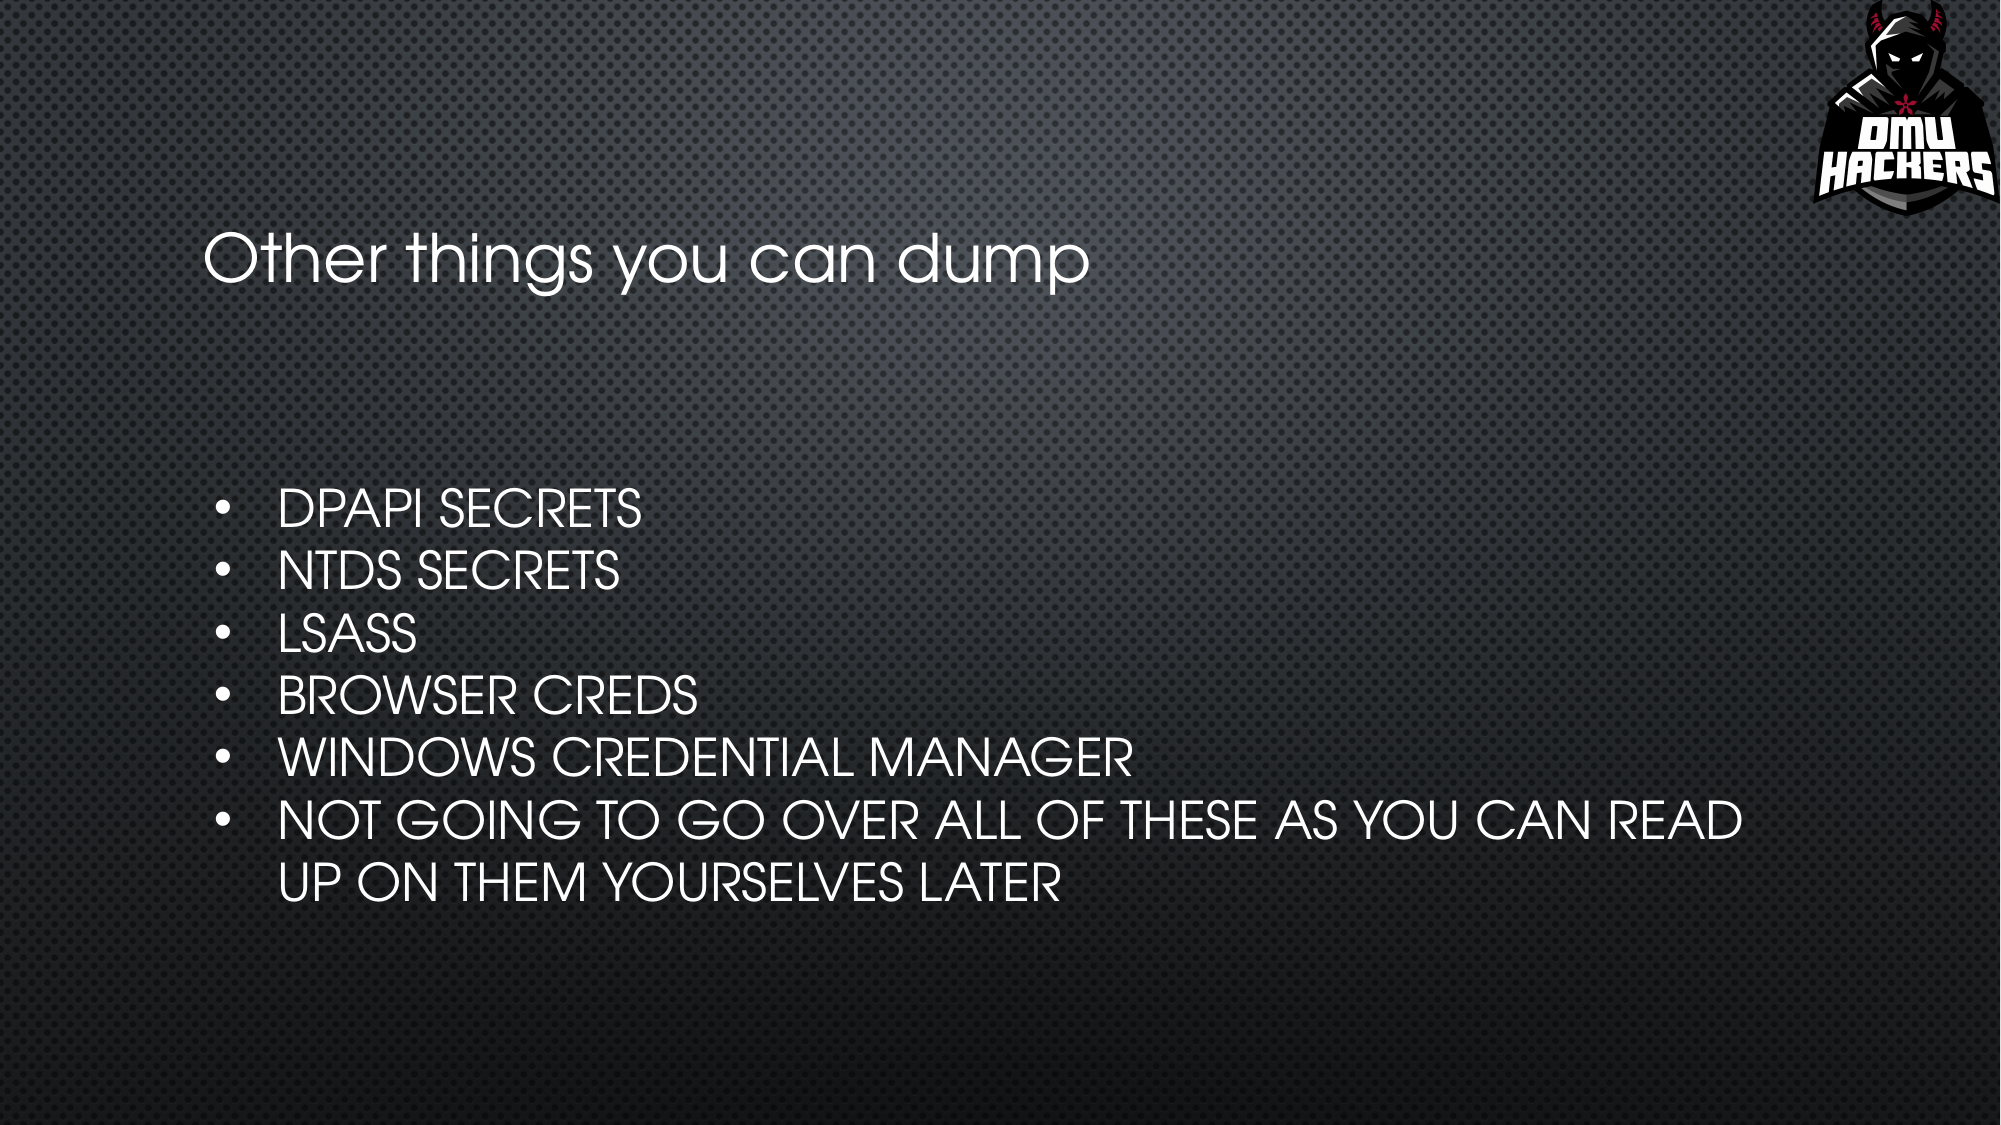

# Other things you can dump
DPAPI Secrets
NTDS Secrets
LSASS
Browser Creds
Windows Credential Manager
Not going to go over all of these as you can read up on them yourselves later